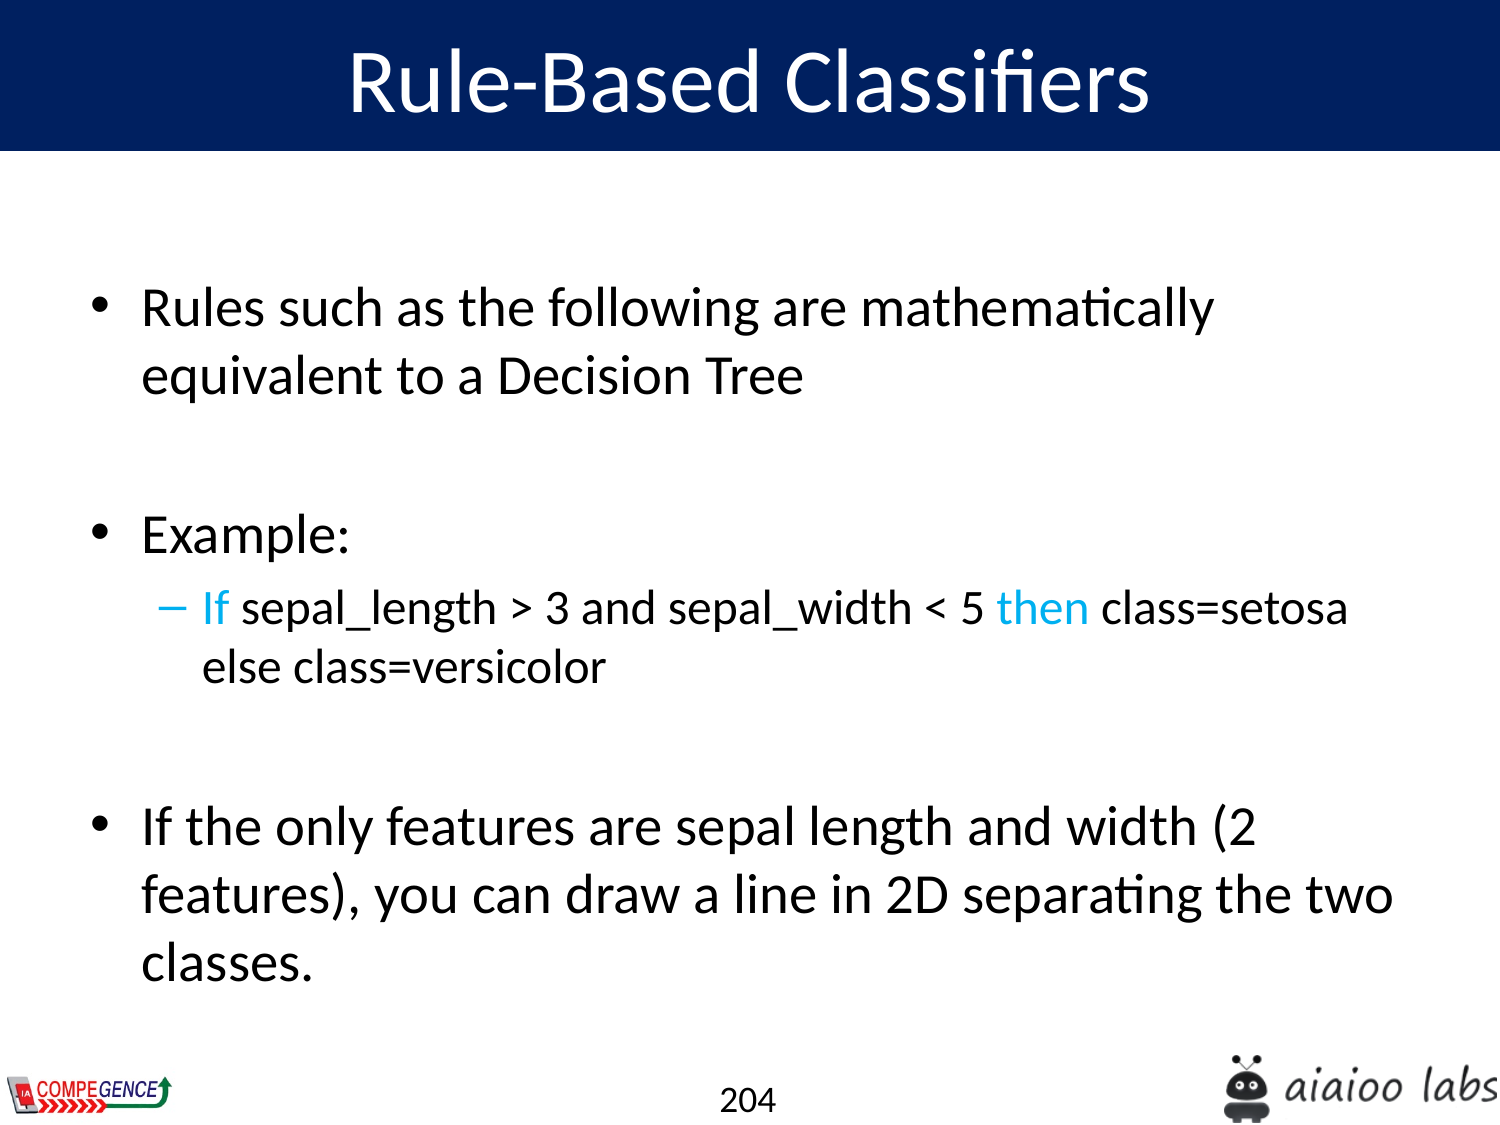

Rule-Based Classifiers
Rules such as the following are mathematically equivalent to a Decision Tree

Example:
If sepal_length > 3 and sepal_width < 5 then class=setosa else class=versicolor

If the only features are sepal length and width (2 features), you can draw a line in 2D separating the two classes.